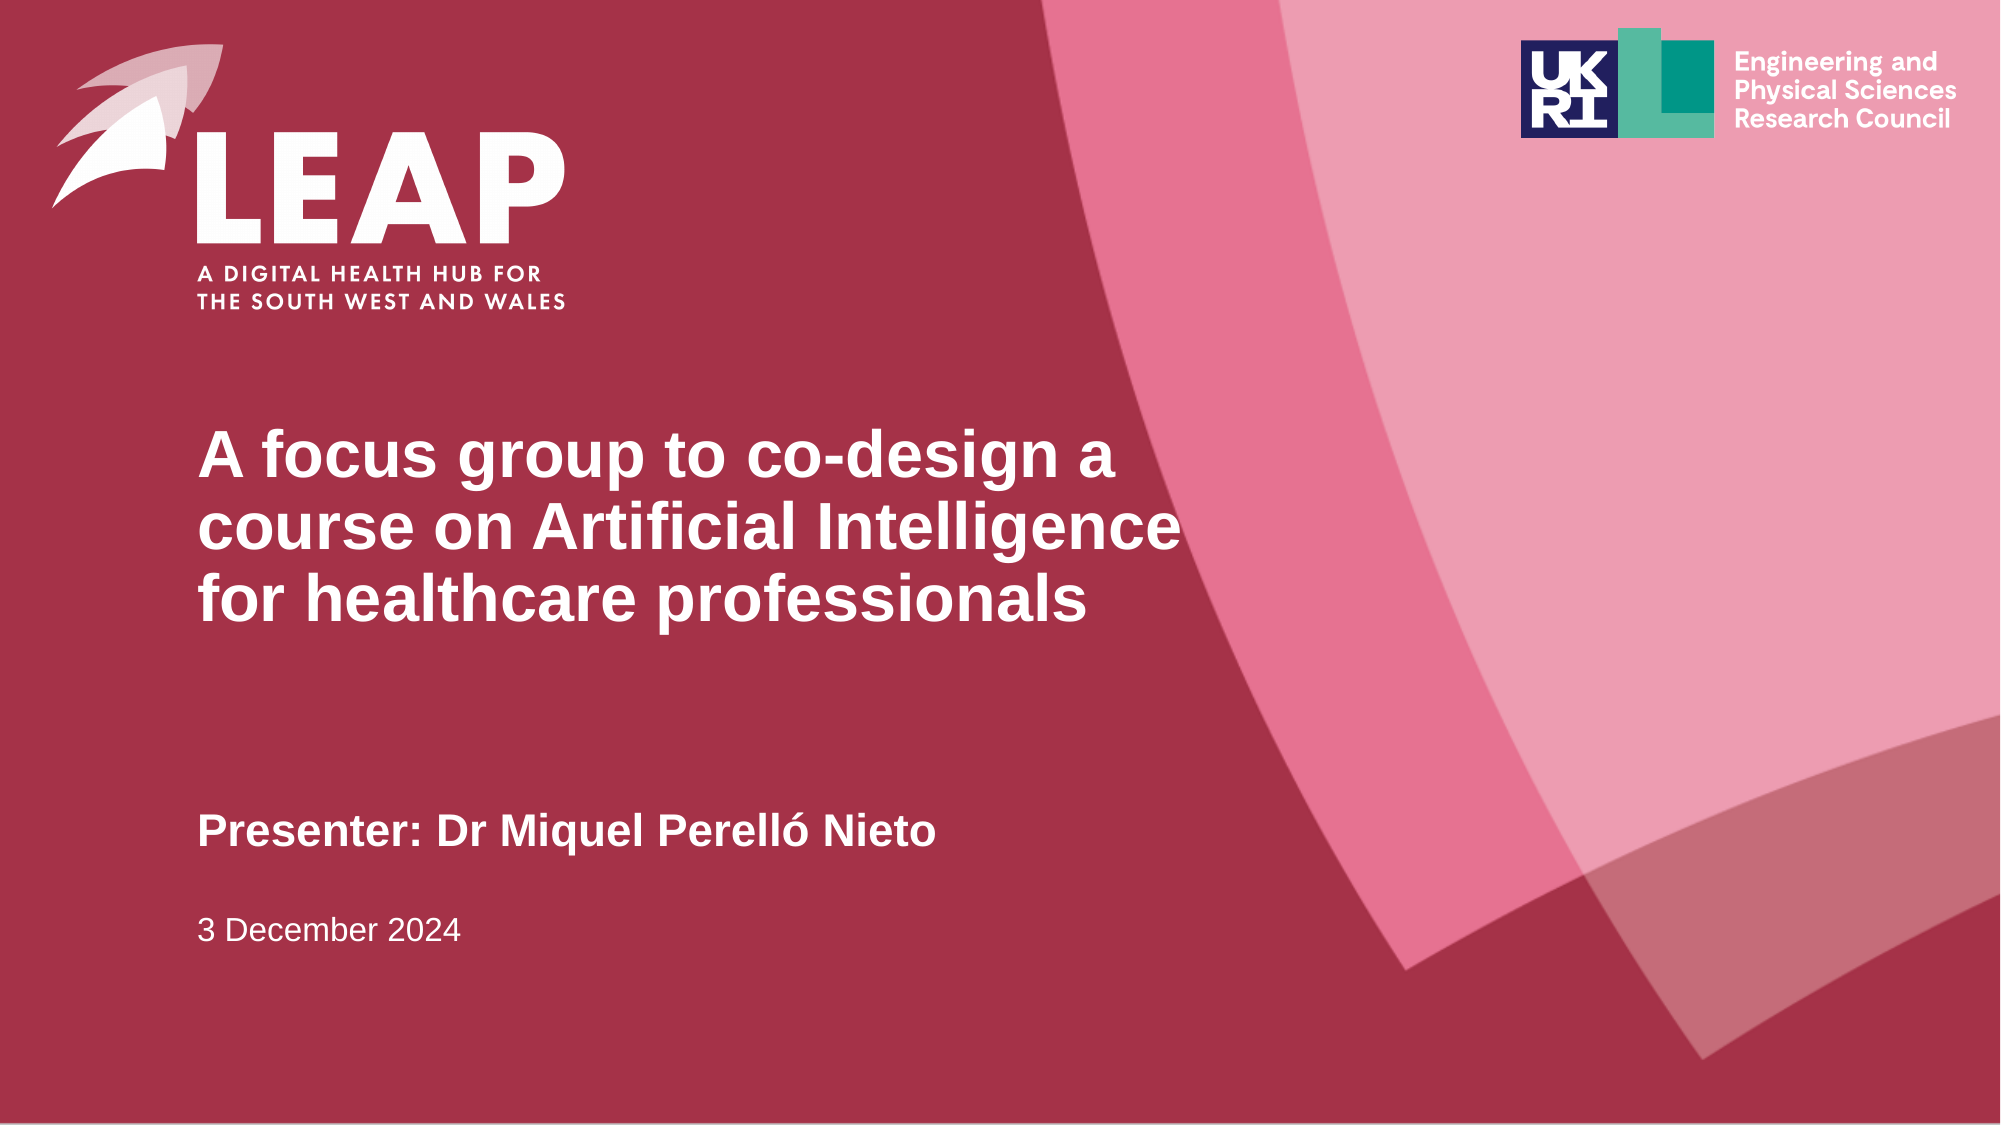

A focus group to co-design a course on Artificial Intelligence for healthcare professionals

Presenter: Dr Miquel Perelló Nieto
3 December 2024